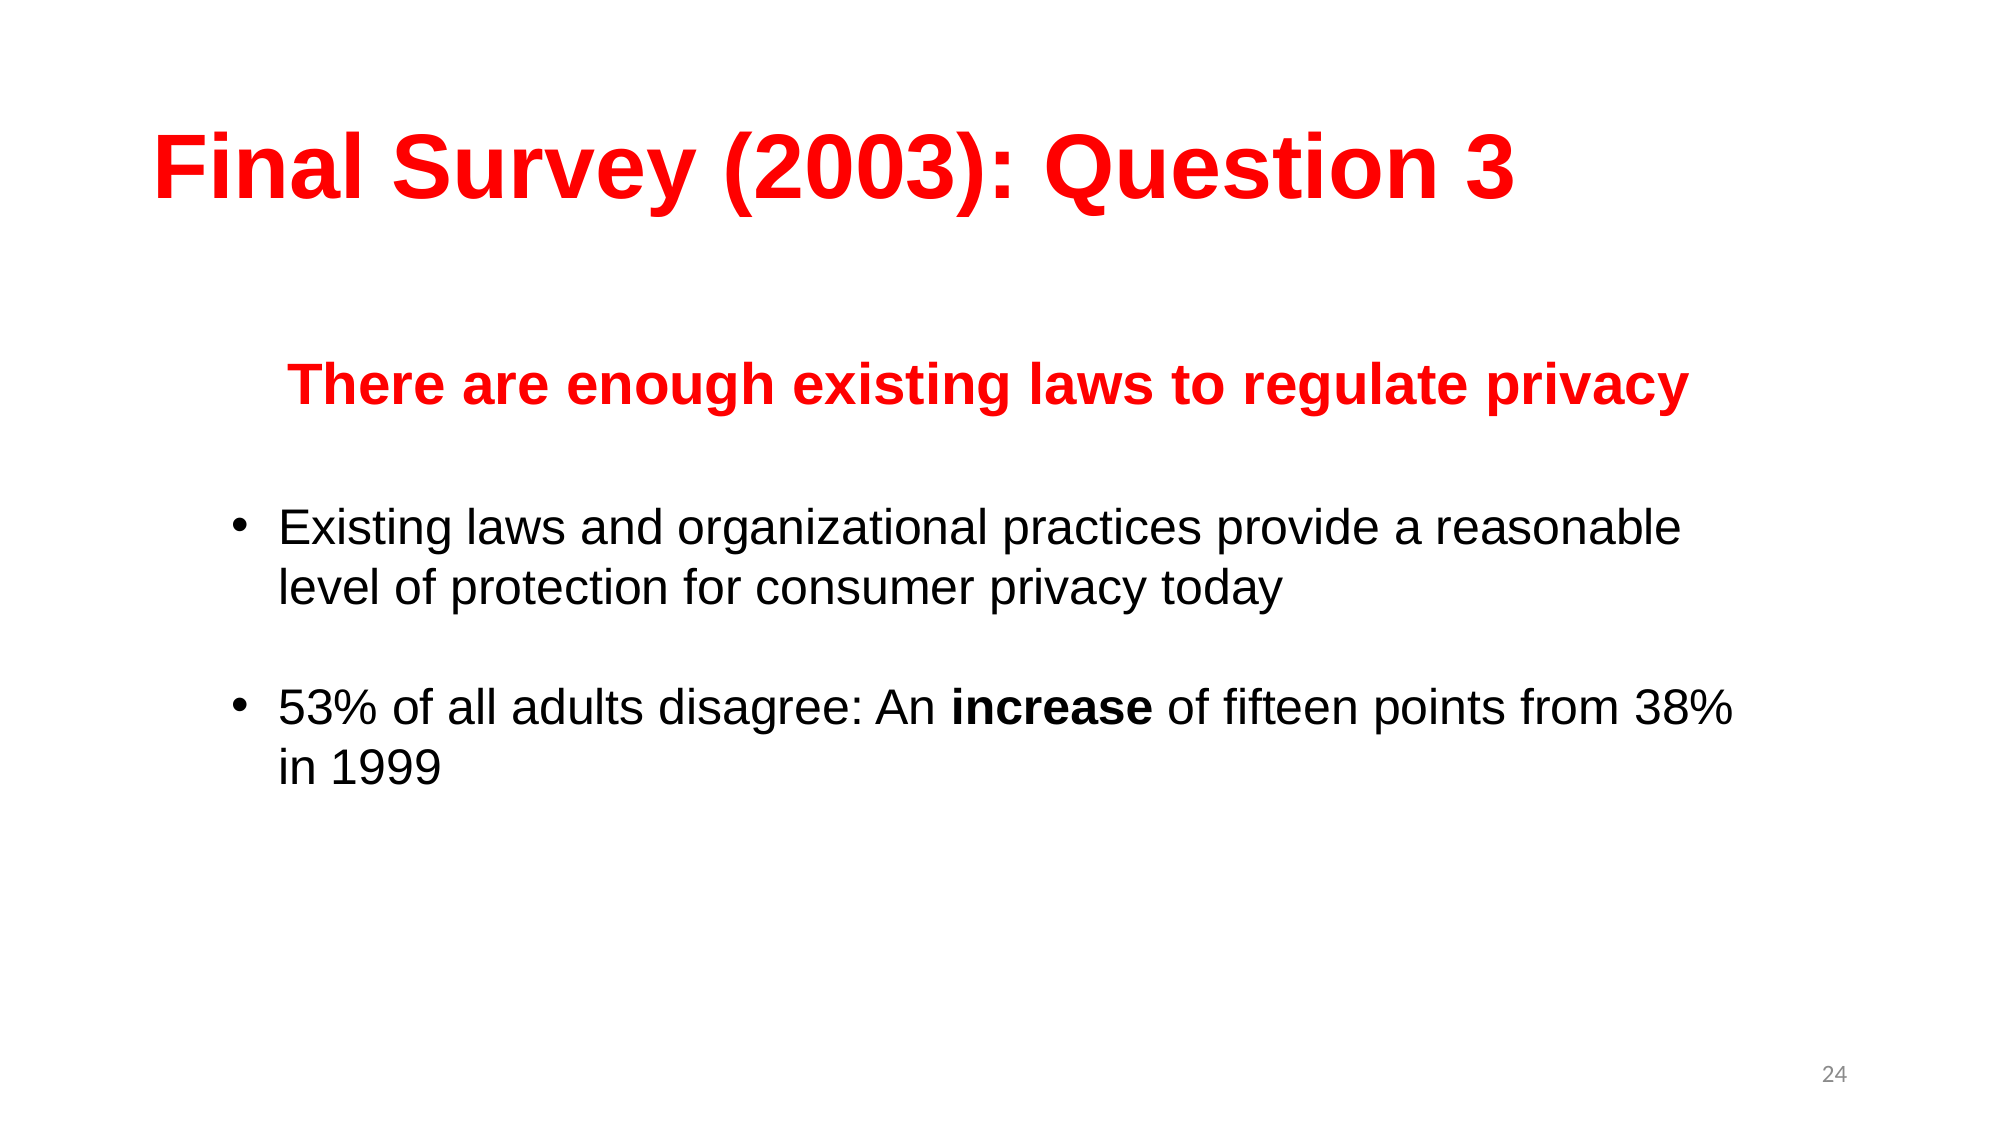

# Final Survey (2003): Question 3
There are enough existing laws to regulate privacy
Existing laws and organizational practices provide a reasonable level of protection for consumer privacy today

53% of all adults disagree: An increase of fifteen points from 38% in 1999
24